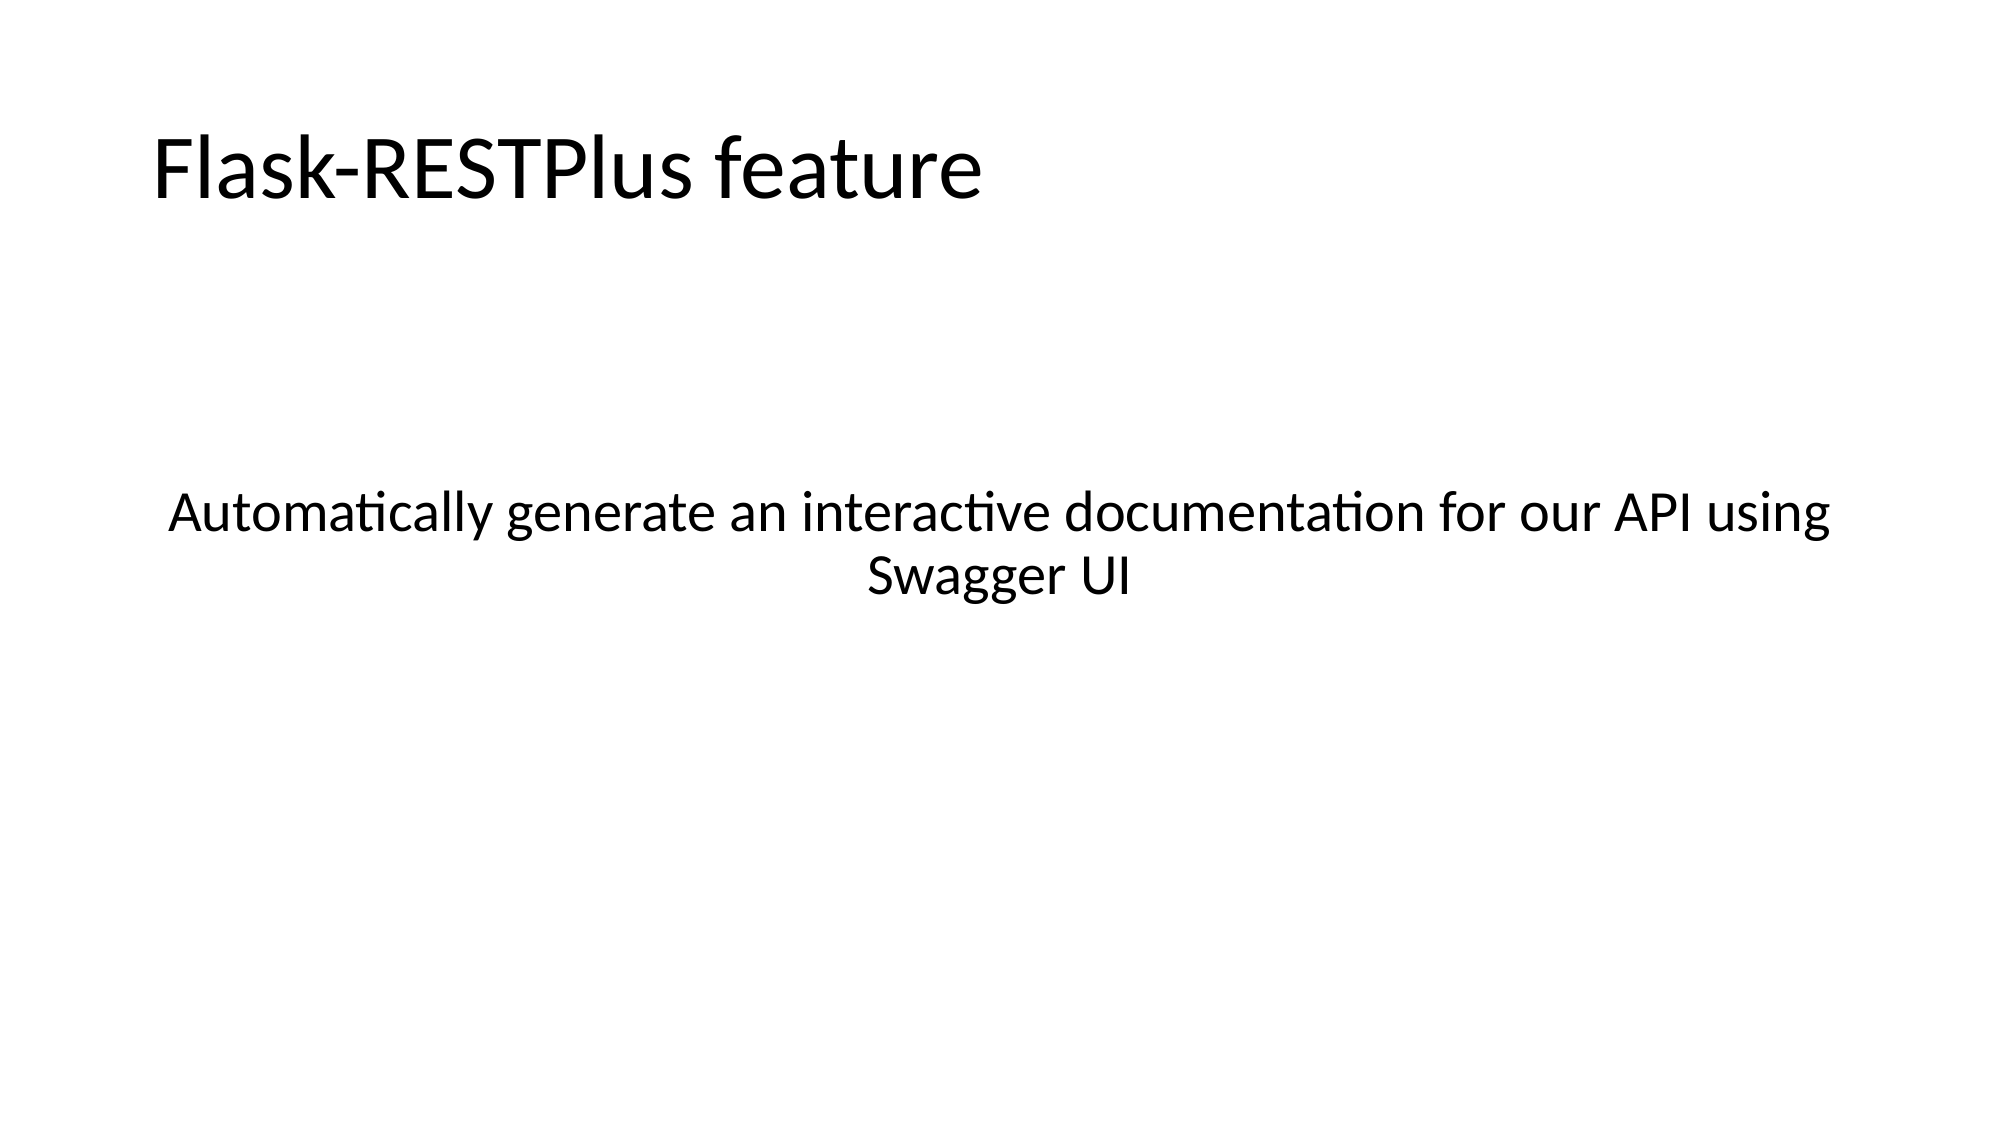

# Flask-RESTPlus feature

Automatically generate an interactive documentation for our API using Swagger UI